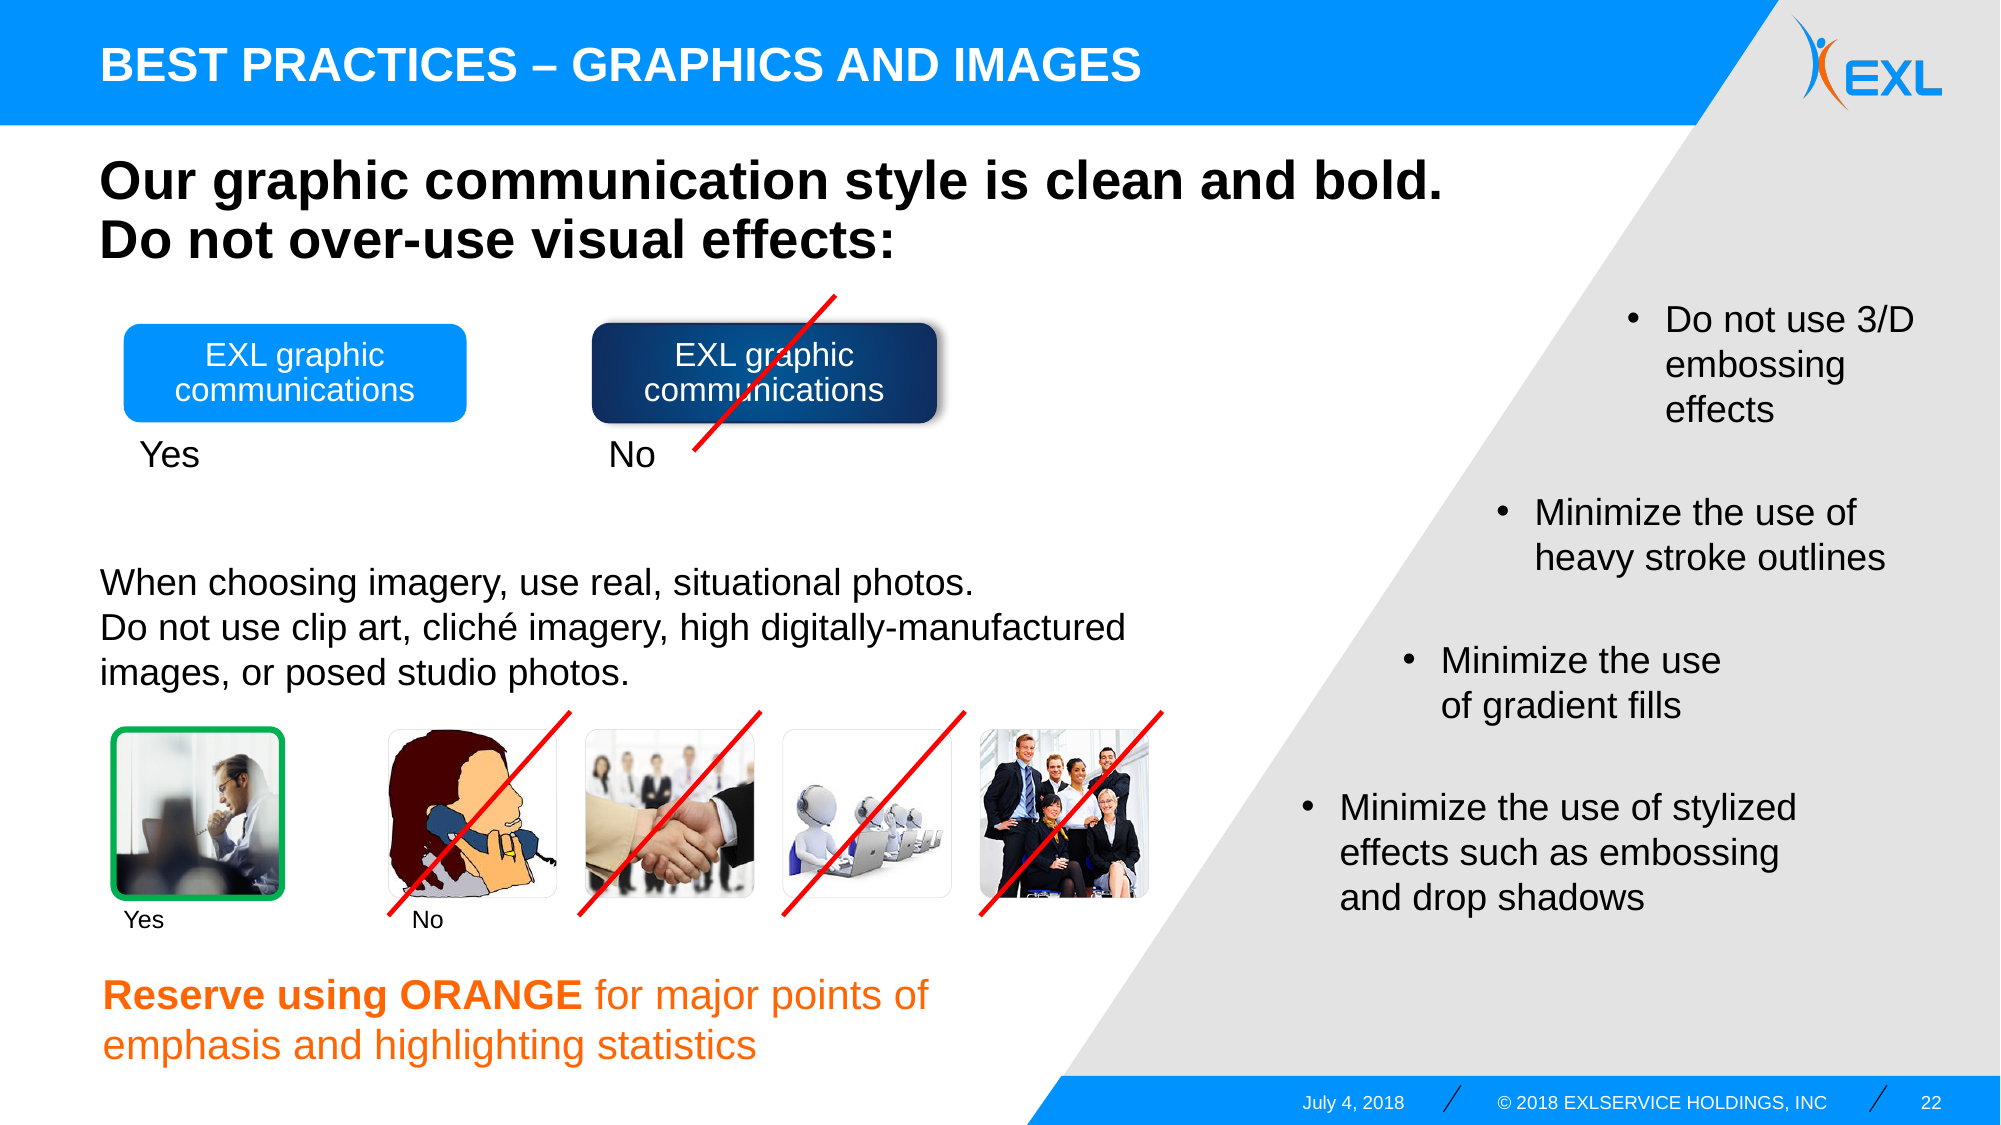

Best practices – graphics and images
# Our graphic communication style is clean and bold. Do not over-use visual effects:
Do not use 3/D embossing effects
EXL graphic communications
EXL graphic communications
Yes
No
Minimize the use of heavy stroke outlines
When choosing imagery, use real, situational photos.
Do not use clip art, cliché imagery, high digitally-manufactured images, or posed studio photos.
Minimize the use of gradient fills

Minimize the use of stylized effects such as embossing and drop shadows
Yes
No
Reserve using ORANGE for major points of
emphasis and highlighting statistics